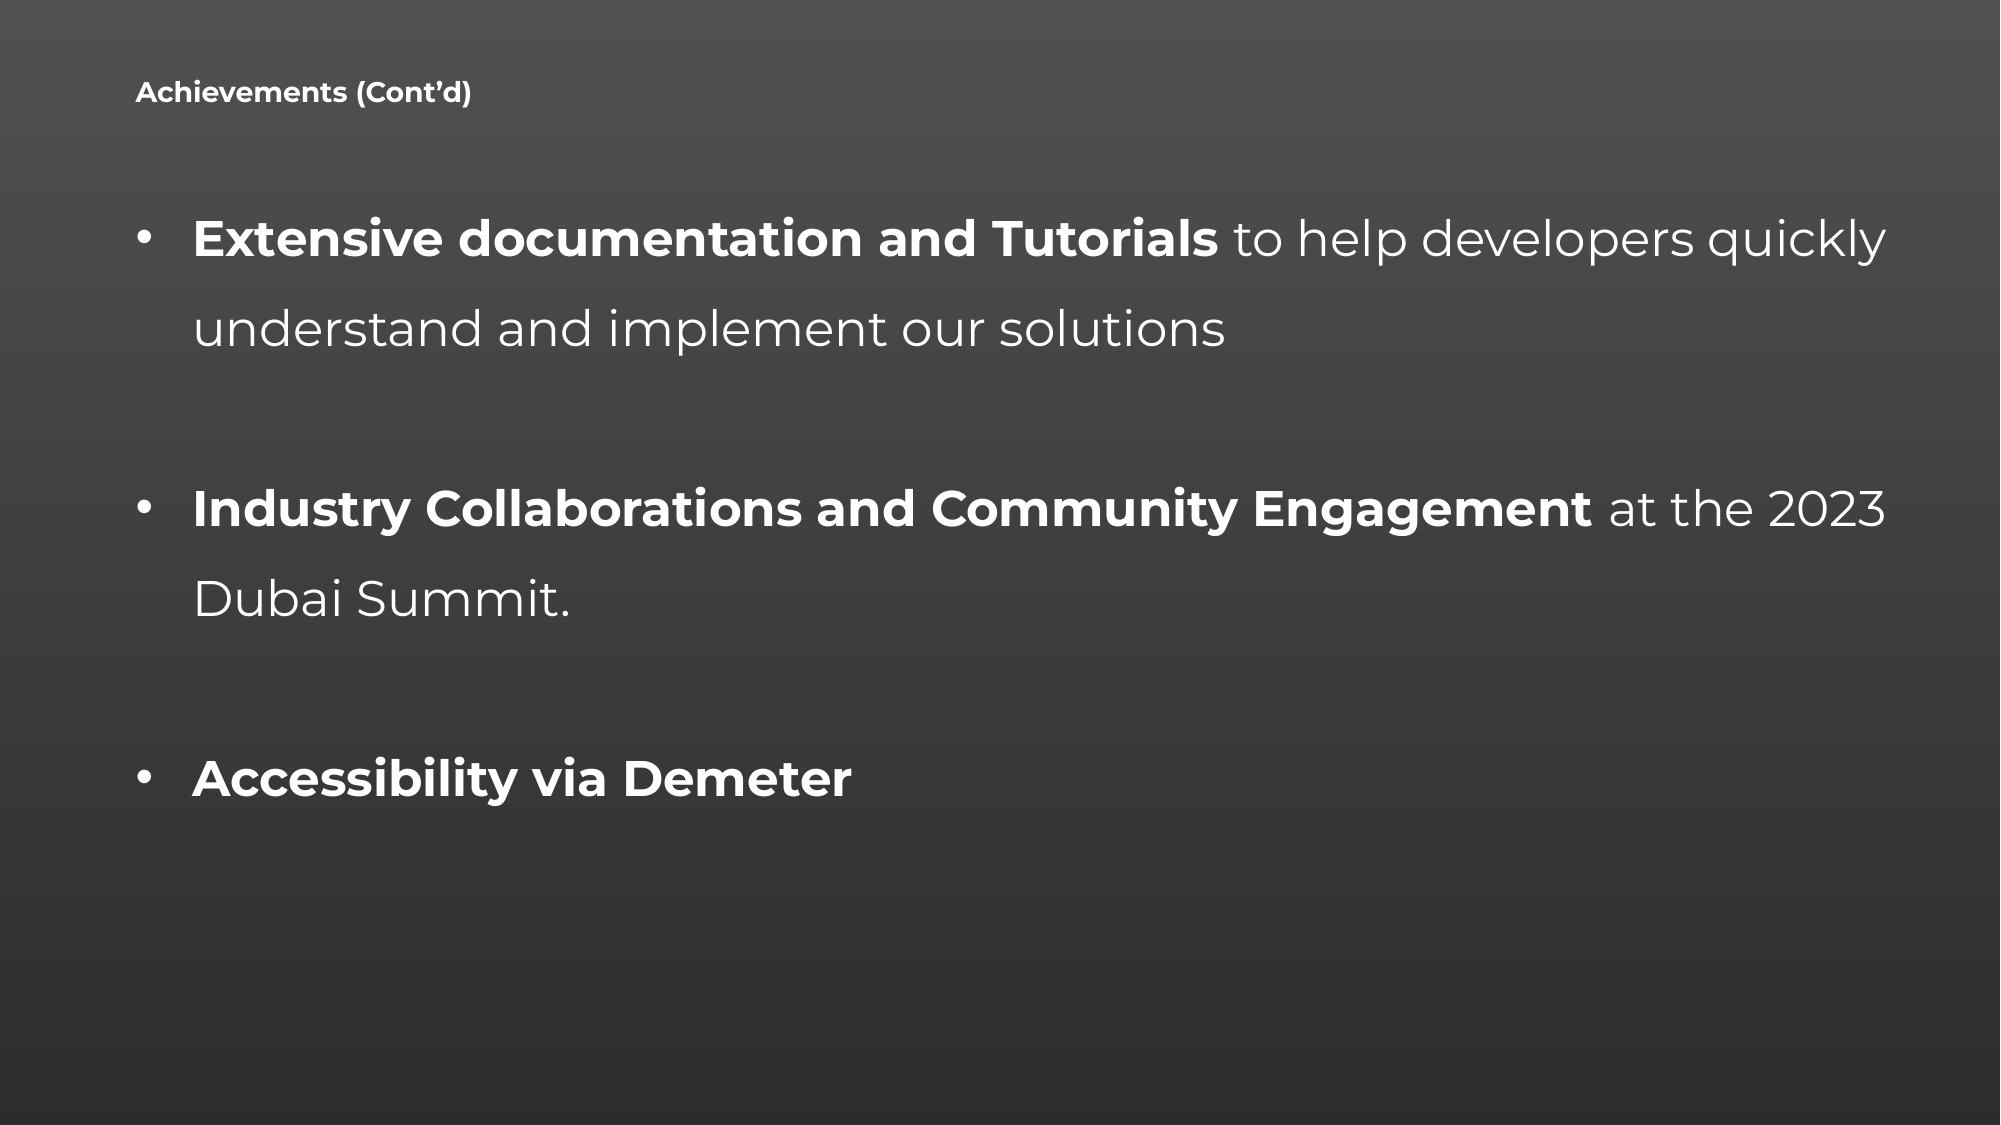

# Achievements (Cont’d)
Extensive documentation and Tutorials to help developers quickly understand and implement our solutions

Industry Collaborations and Community Engagement at the 2023 Dubai Summit.

Accessibility via Demeter